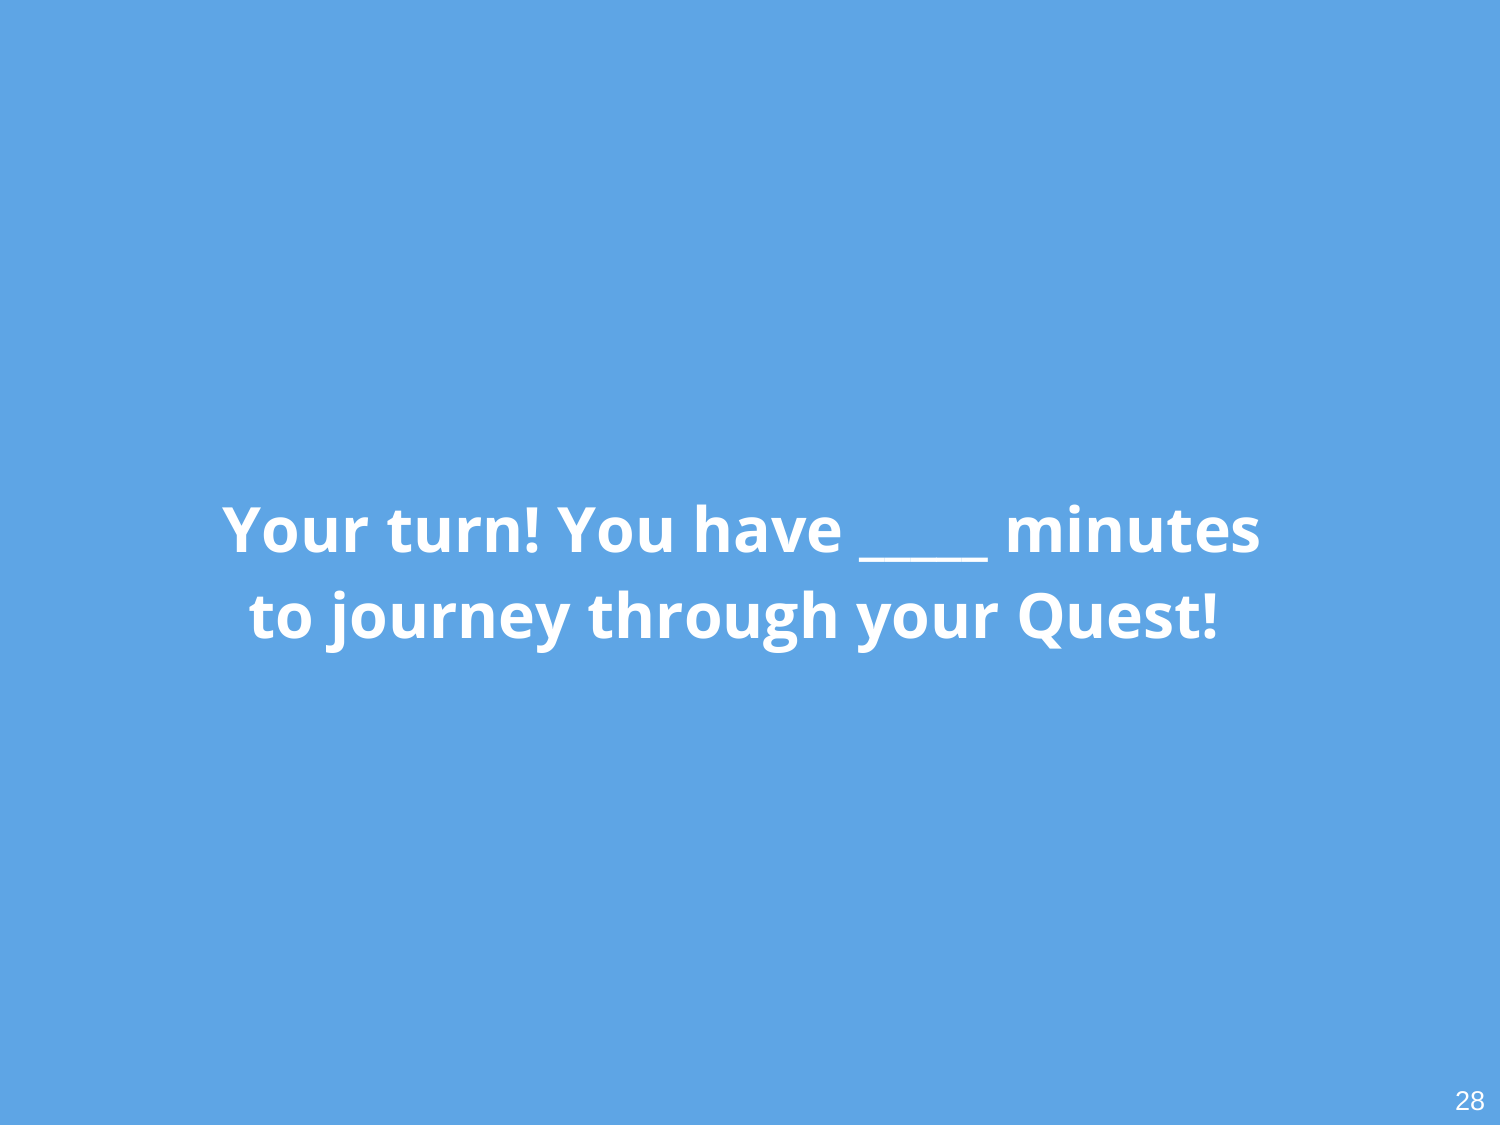

Your turn! You have _____ minutes to journey through your Quest!